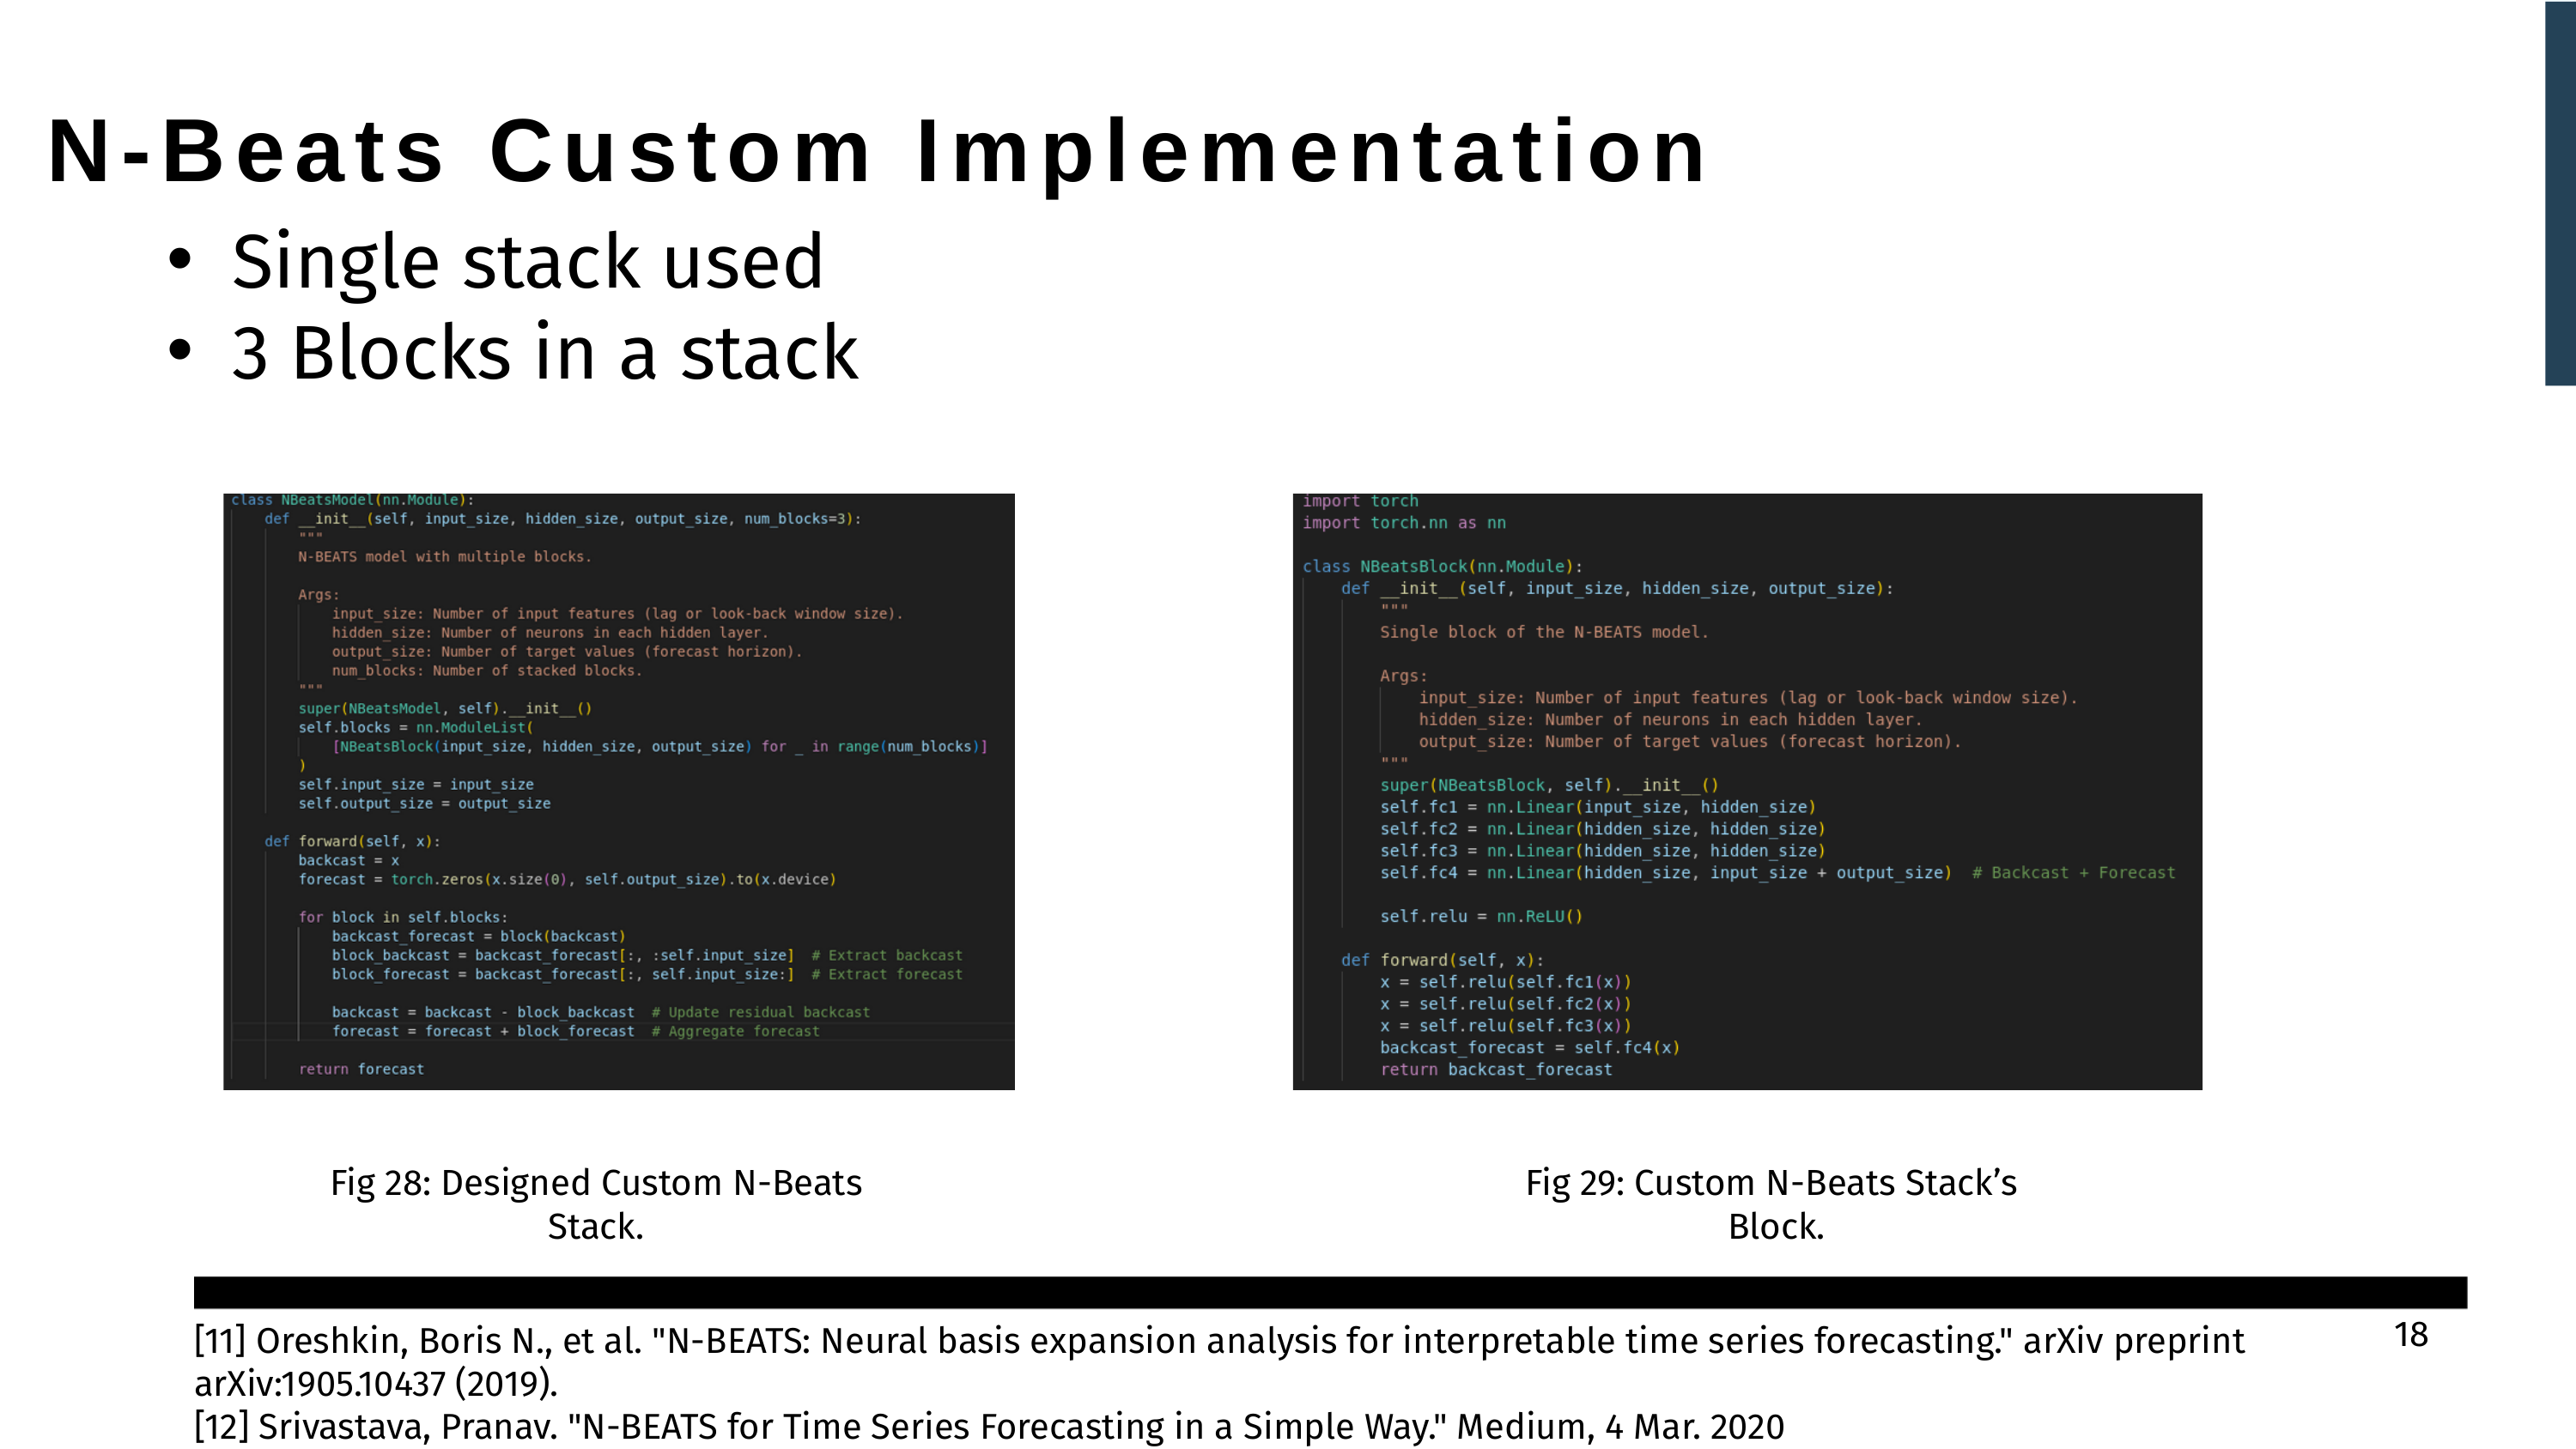

N-Beats Custom Implementation
Single stack used
3 Blocks in a stack

Fig 28: Designed Custom N-Beats Stack.
Fig 29: Custom N-Beats Stack’s
 Block.

18

[11] Oreshkin, Boris N., et al. "N-BEATS: Neural basis expansion analysis for interpretable time series forecasting." arXiv preprint arXiv:1905.10437 (2019).
[12] Srivastava, Pranav. "N-BEATS for Time Series Forecasting in a Simple Way." Medium, 4 Mar. 2020